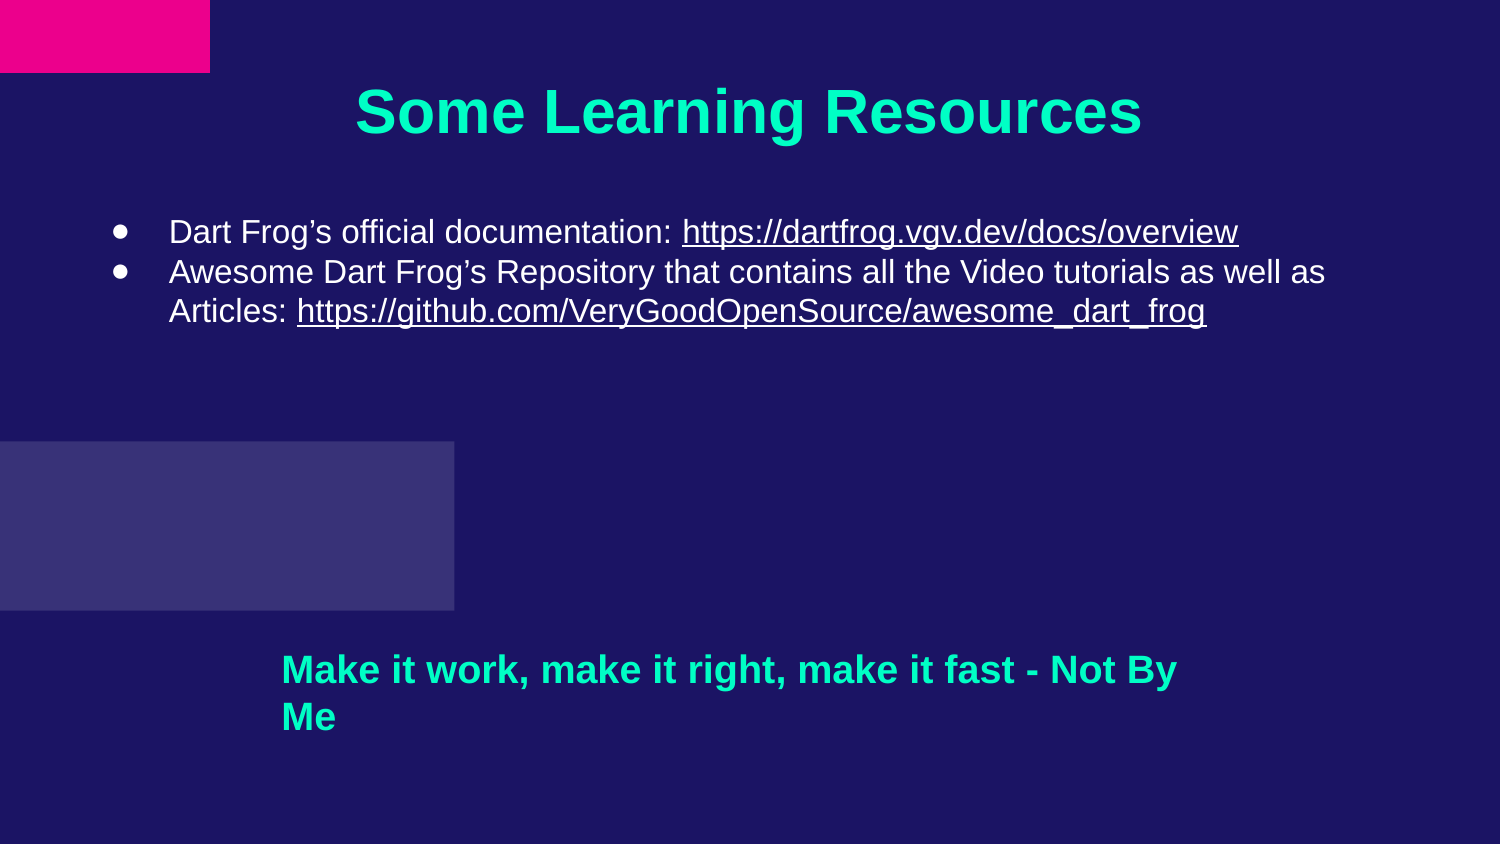

# Some Learning Resources
Dart Frog’s official documentation: https://dartfrog.vgv.dev/docs/overview
Awesome Dart Frog’s Repository that contains all the Video tutorials as well as Articles: https://github.com/VeryGoodOpenSource/awesome_dart_frog

Make it work, make it right, make it fast - Not By Me